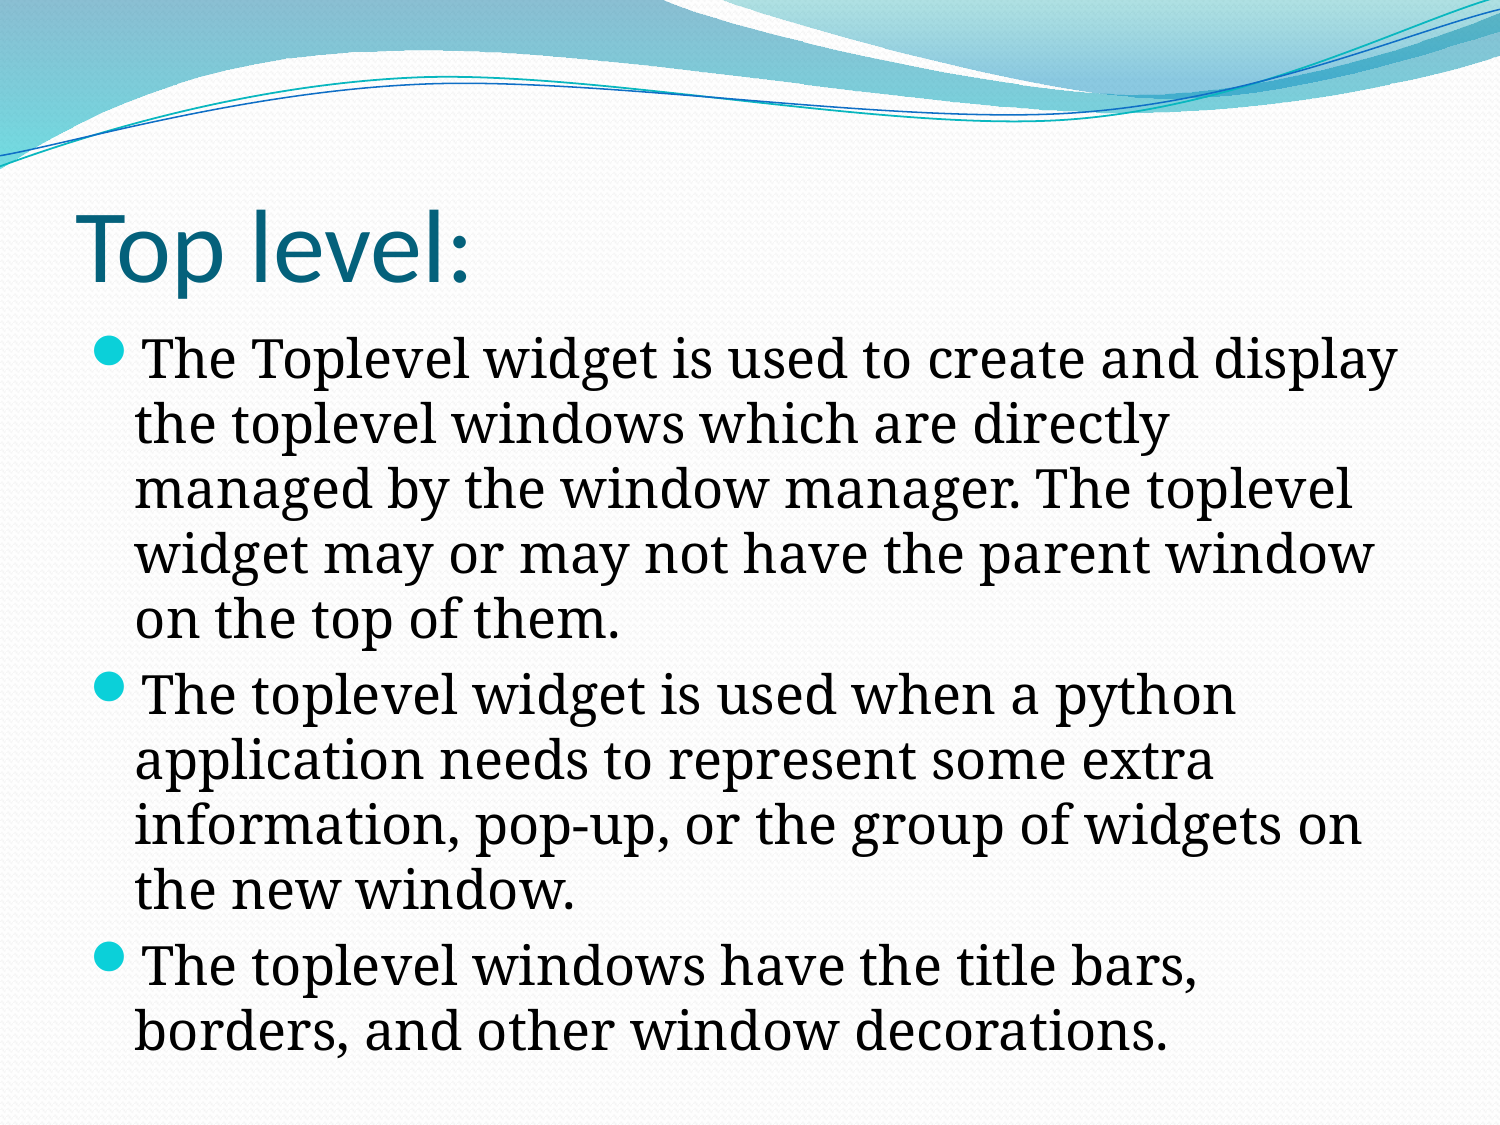

# Top level:
The Toplevel widget is used to create and display the toplevel windows which are directly managed by the window manager. The toplevel widget may or may not have the parent window on the top of them.
The toplevel widget is used when a python application needs to represent some extra information, pop-up, or the group of widgets on the new window.
The toplevel windows have the title bars, borders, and other window decorations.